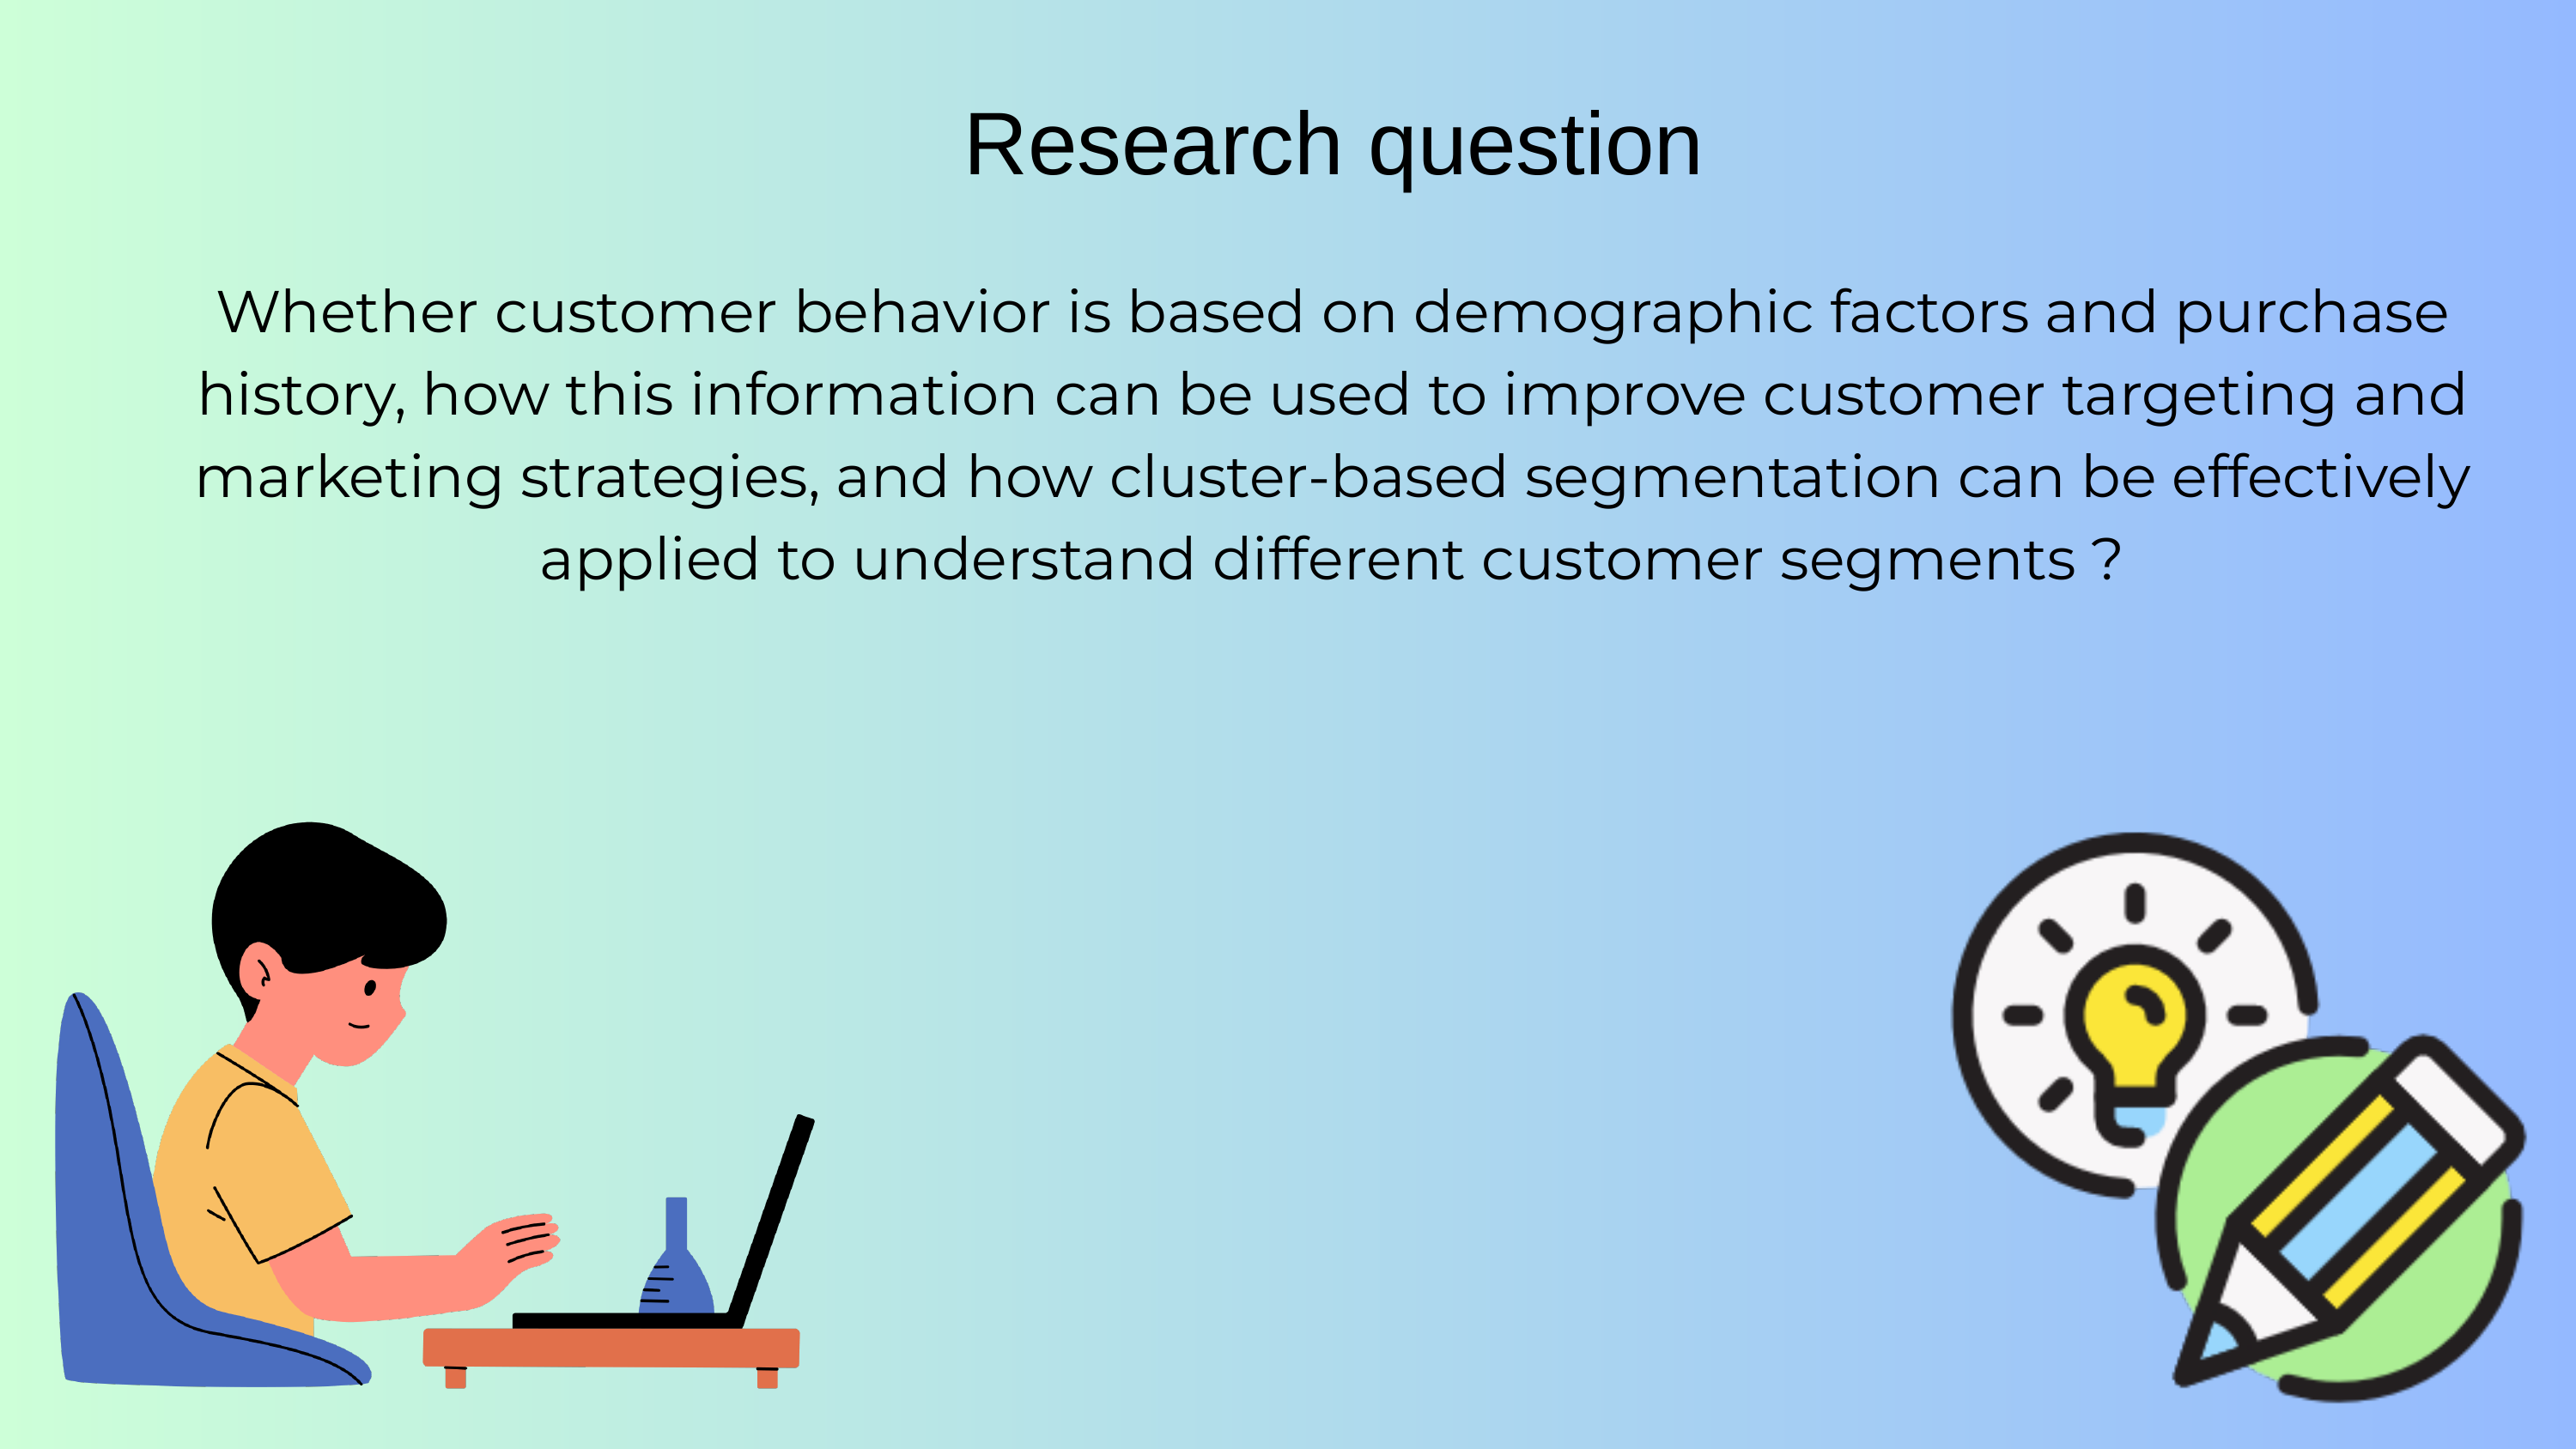

Research question
Whether customer behavior is based on demographic factors and purchase history, how this information can be used to improve customer targeting and marketing strategies, and how cluster-based segmentation can be effectively applied to understand different customer segments ?